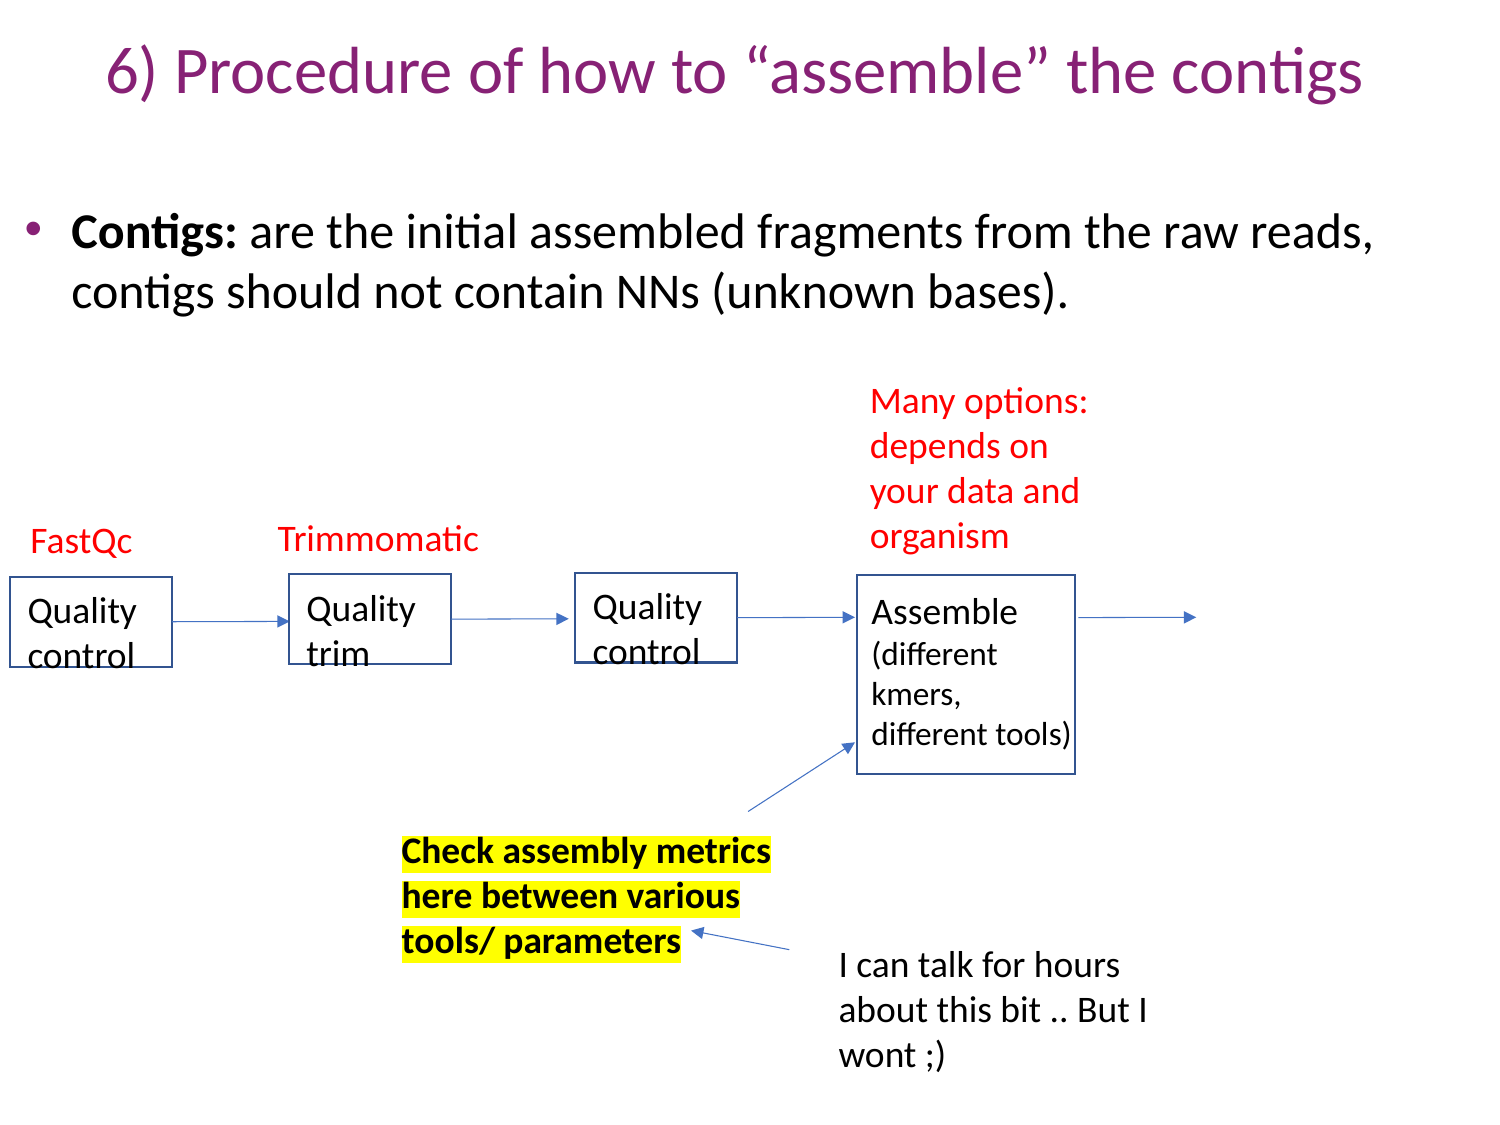

# 6) Procedure of how to “assemble” the contigs

Contigs: are the initial assembled fragments from the raw reads, contigs should not contain NNs (unknown bases).

Many options: depends on your data and organism
Trimmomatic
FastQc

Quality control

Quality trim

Quality control
Assemble (different kmers, different tools)
Check assembly metrics here between various tools/ parameters
I can talk for hours about this bit .. But I wont ;)